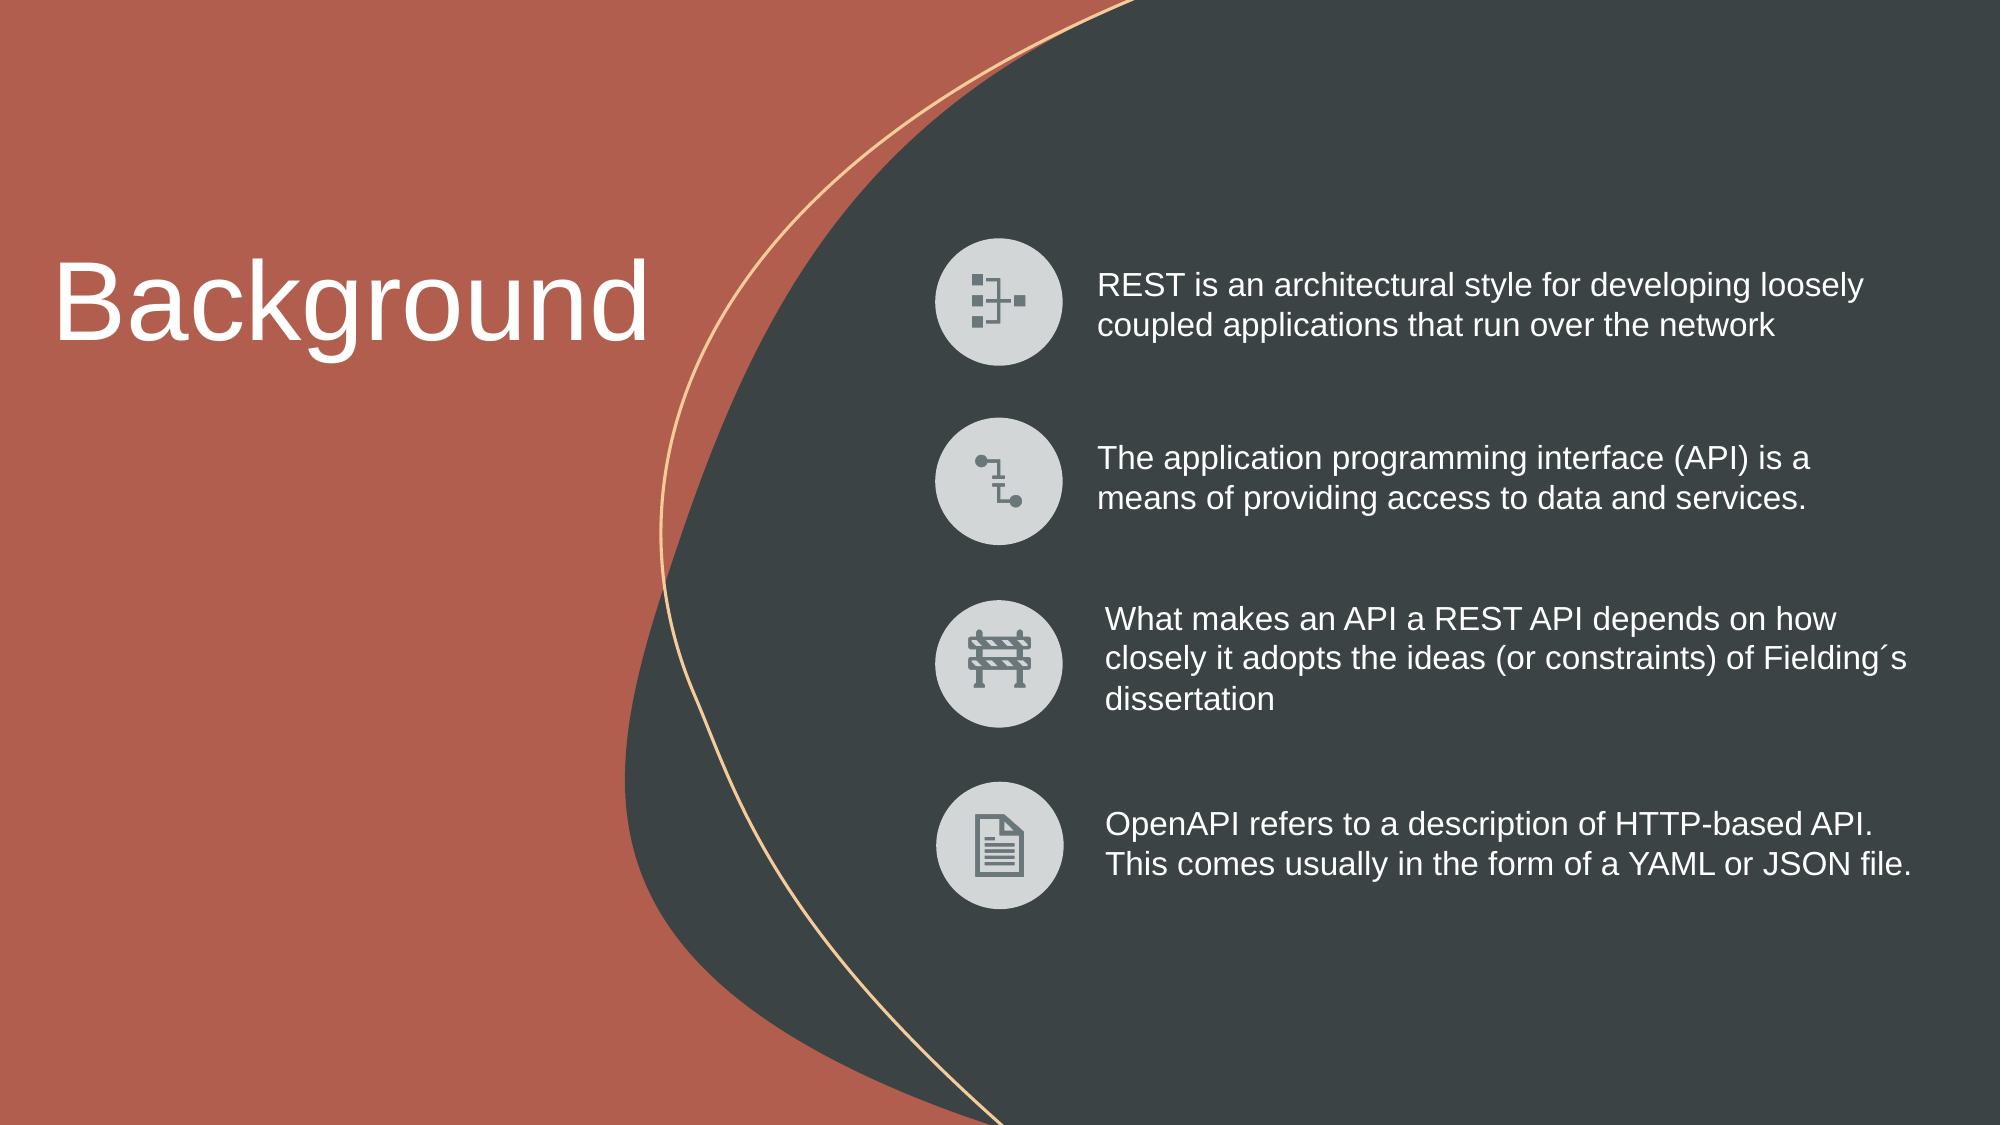

# Background

REST is an architectural style for developing loosely coupled applications that run over the network
The application programming interface (API) is a means of providing access to data and services.
What makes an API a REST API depends on how closely it adopts the ideas (or constraints) of Fielding´s dissertation
OpenAPI refers to a description of HTTP-based API. This comes usually in the form of a YAML or JSON file.